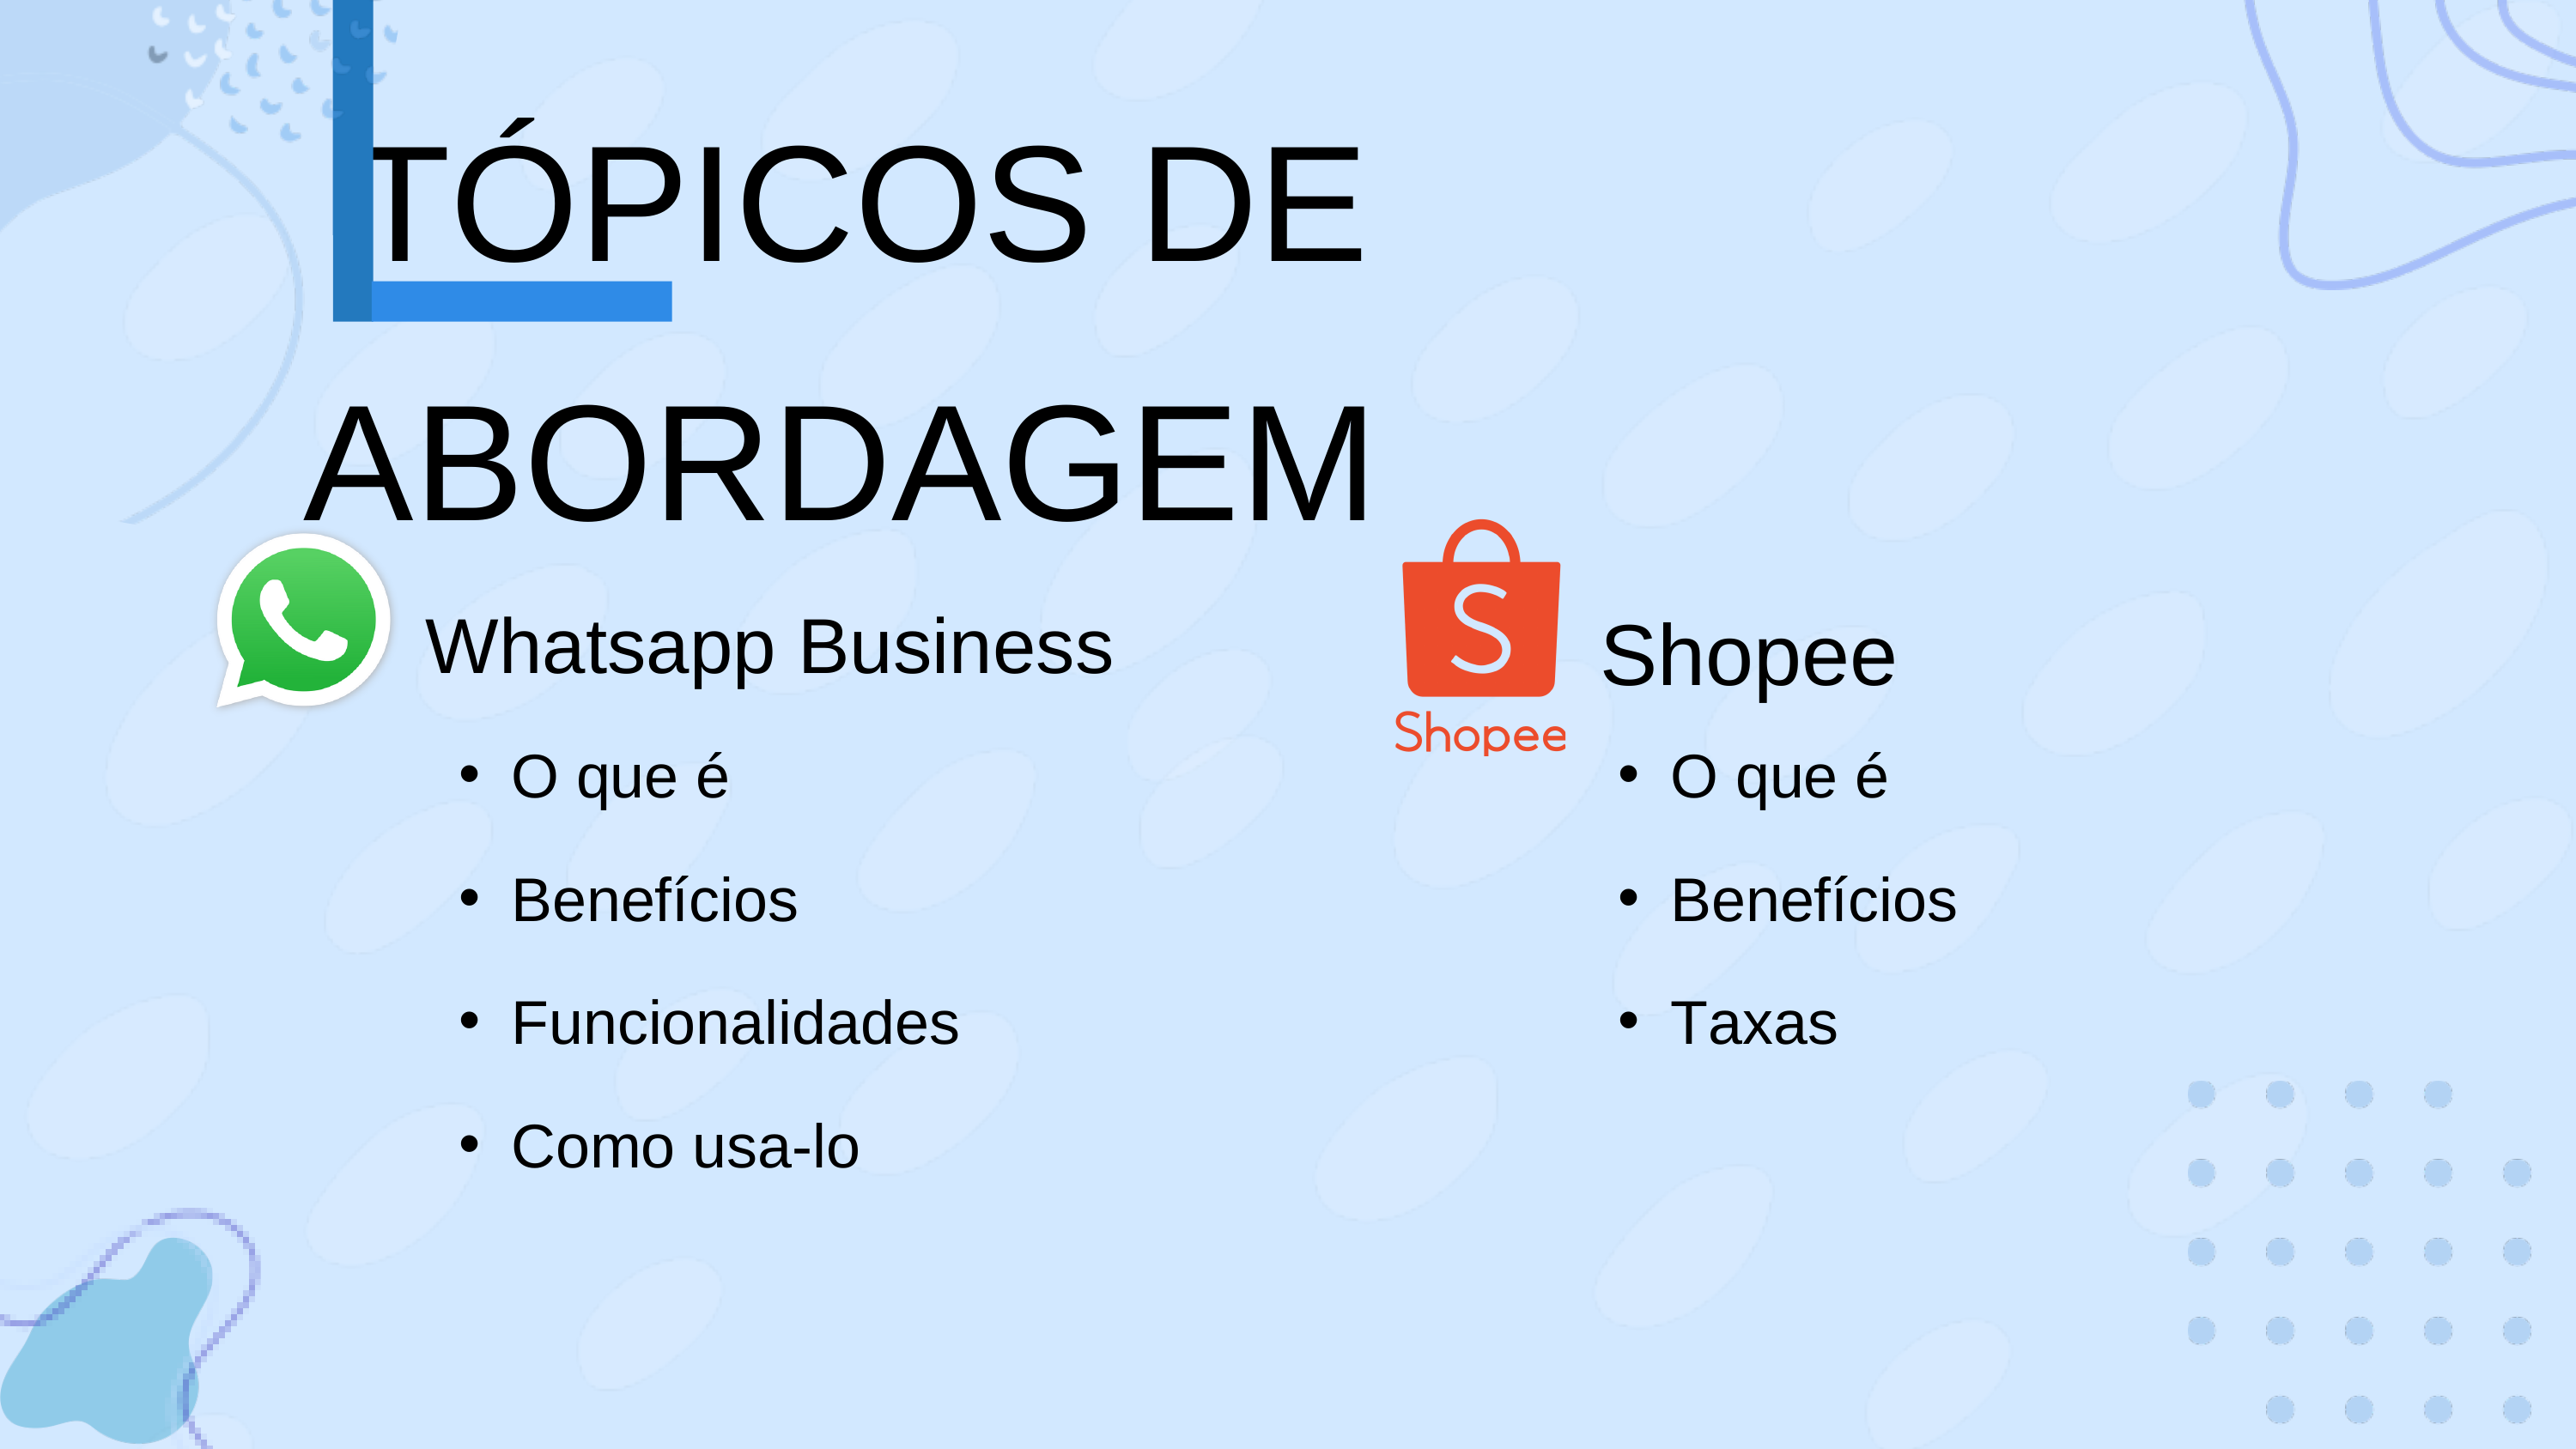

TÓPICOS DE ABORDAGEM

  Shopee

  Whatsapp Business

O que é
Benefícios
Funcionalidades
Como usa-lo
O que é
Benefícios
Taxas